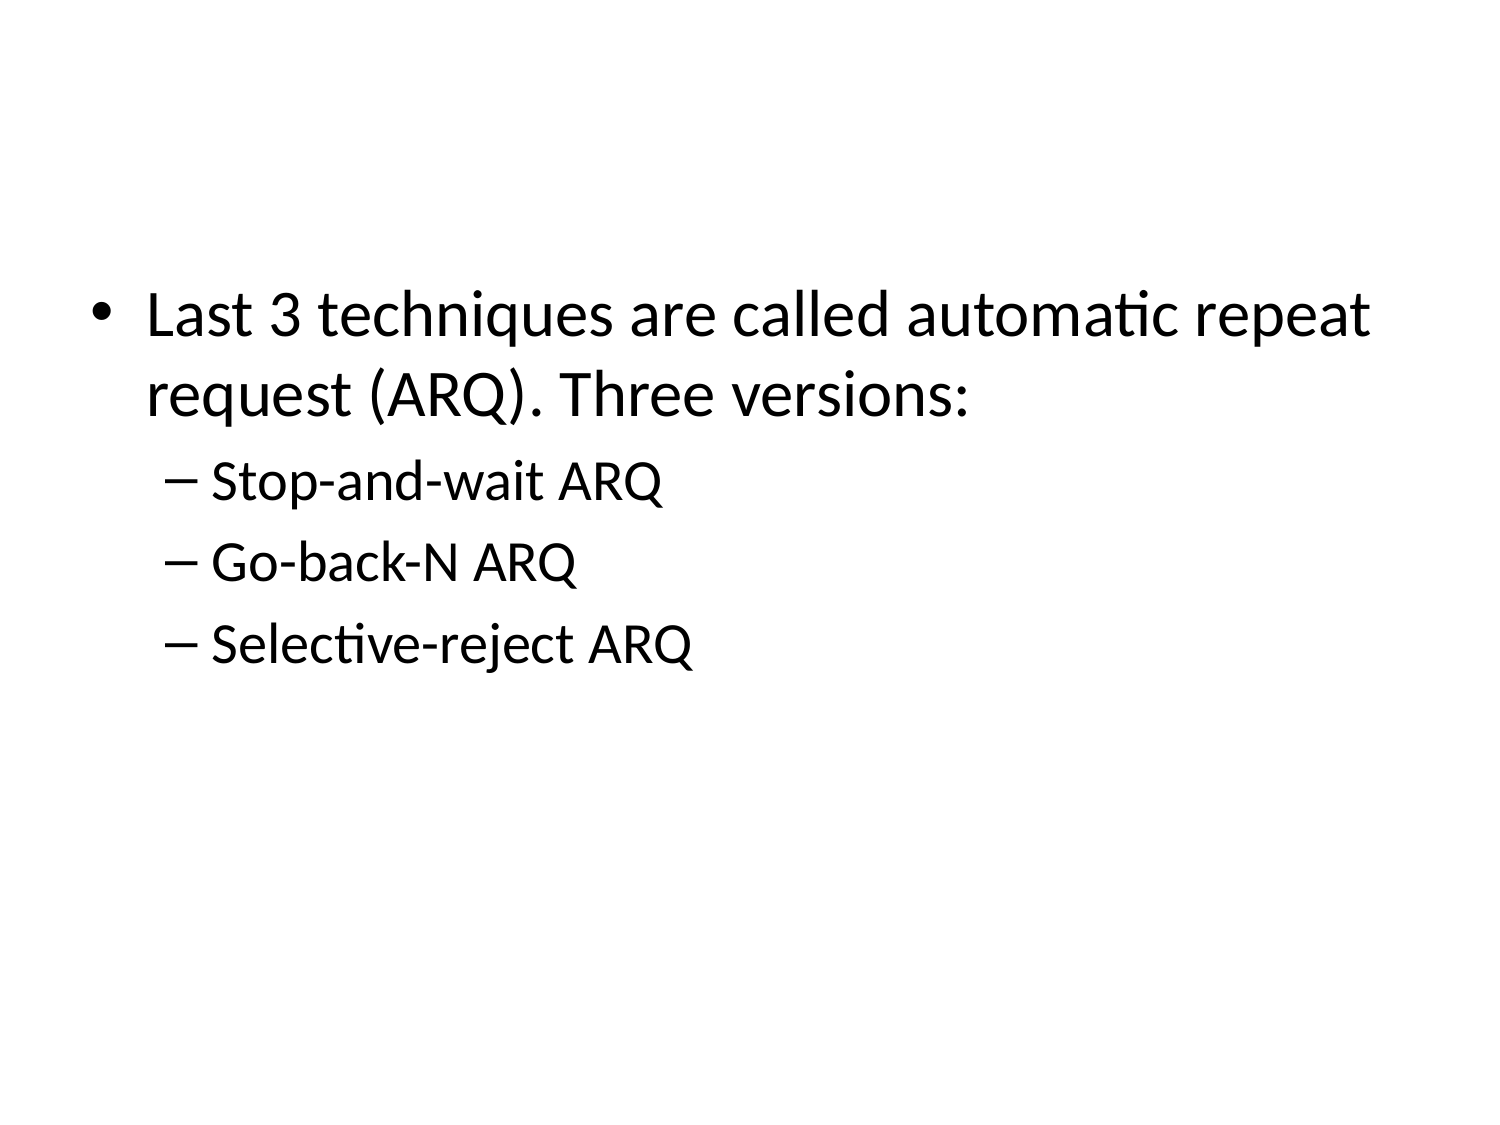

#
Last 3 techniques are called automatic repeat request (ARQ). Three versions:
Stop-and-wait ARQ
Go-back-N ARQ
Selective-reject ARQ